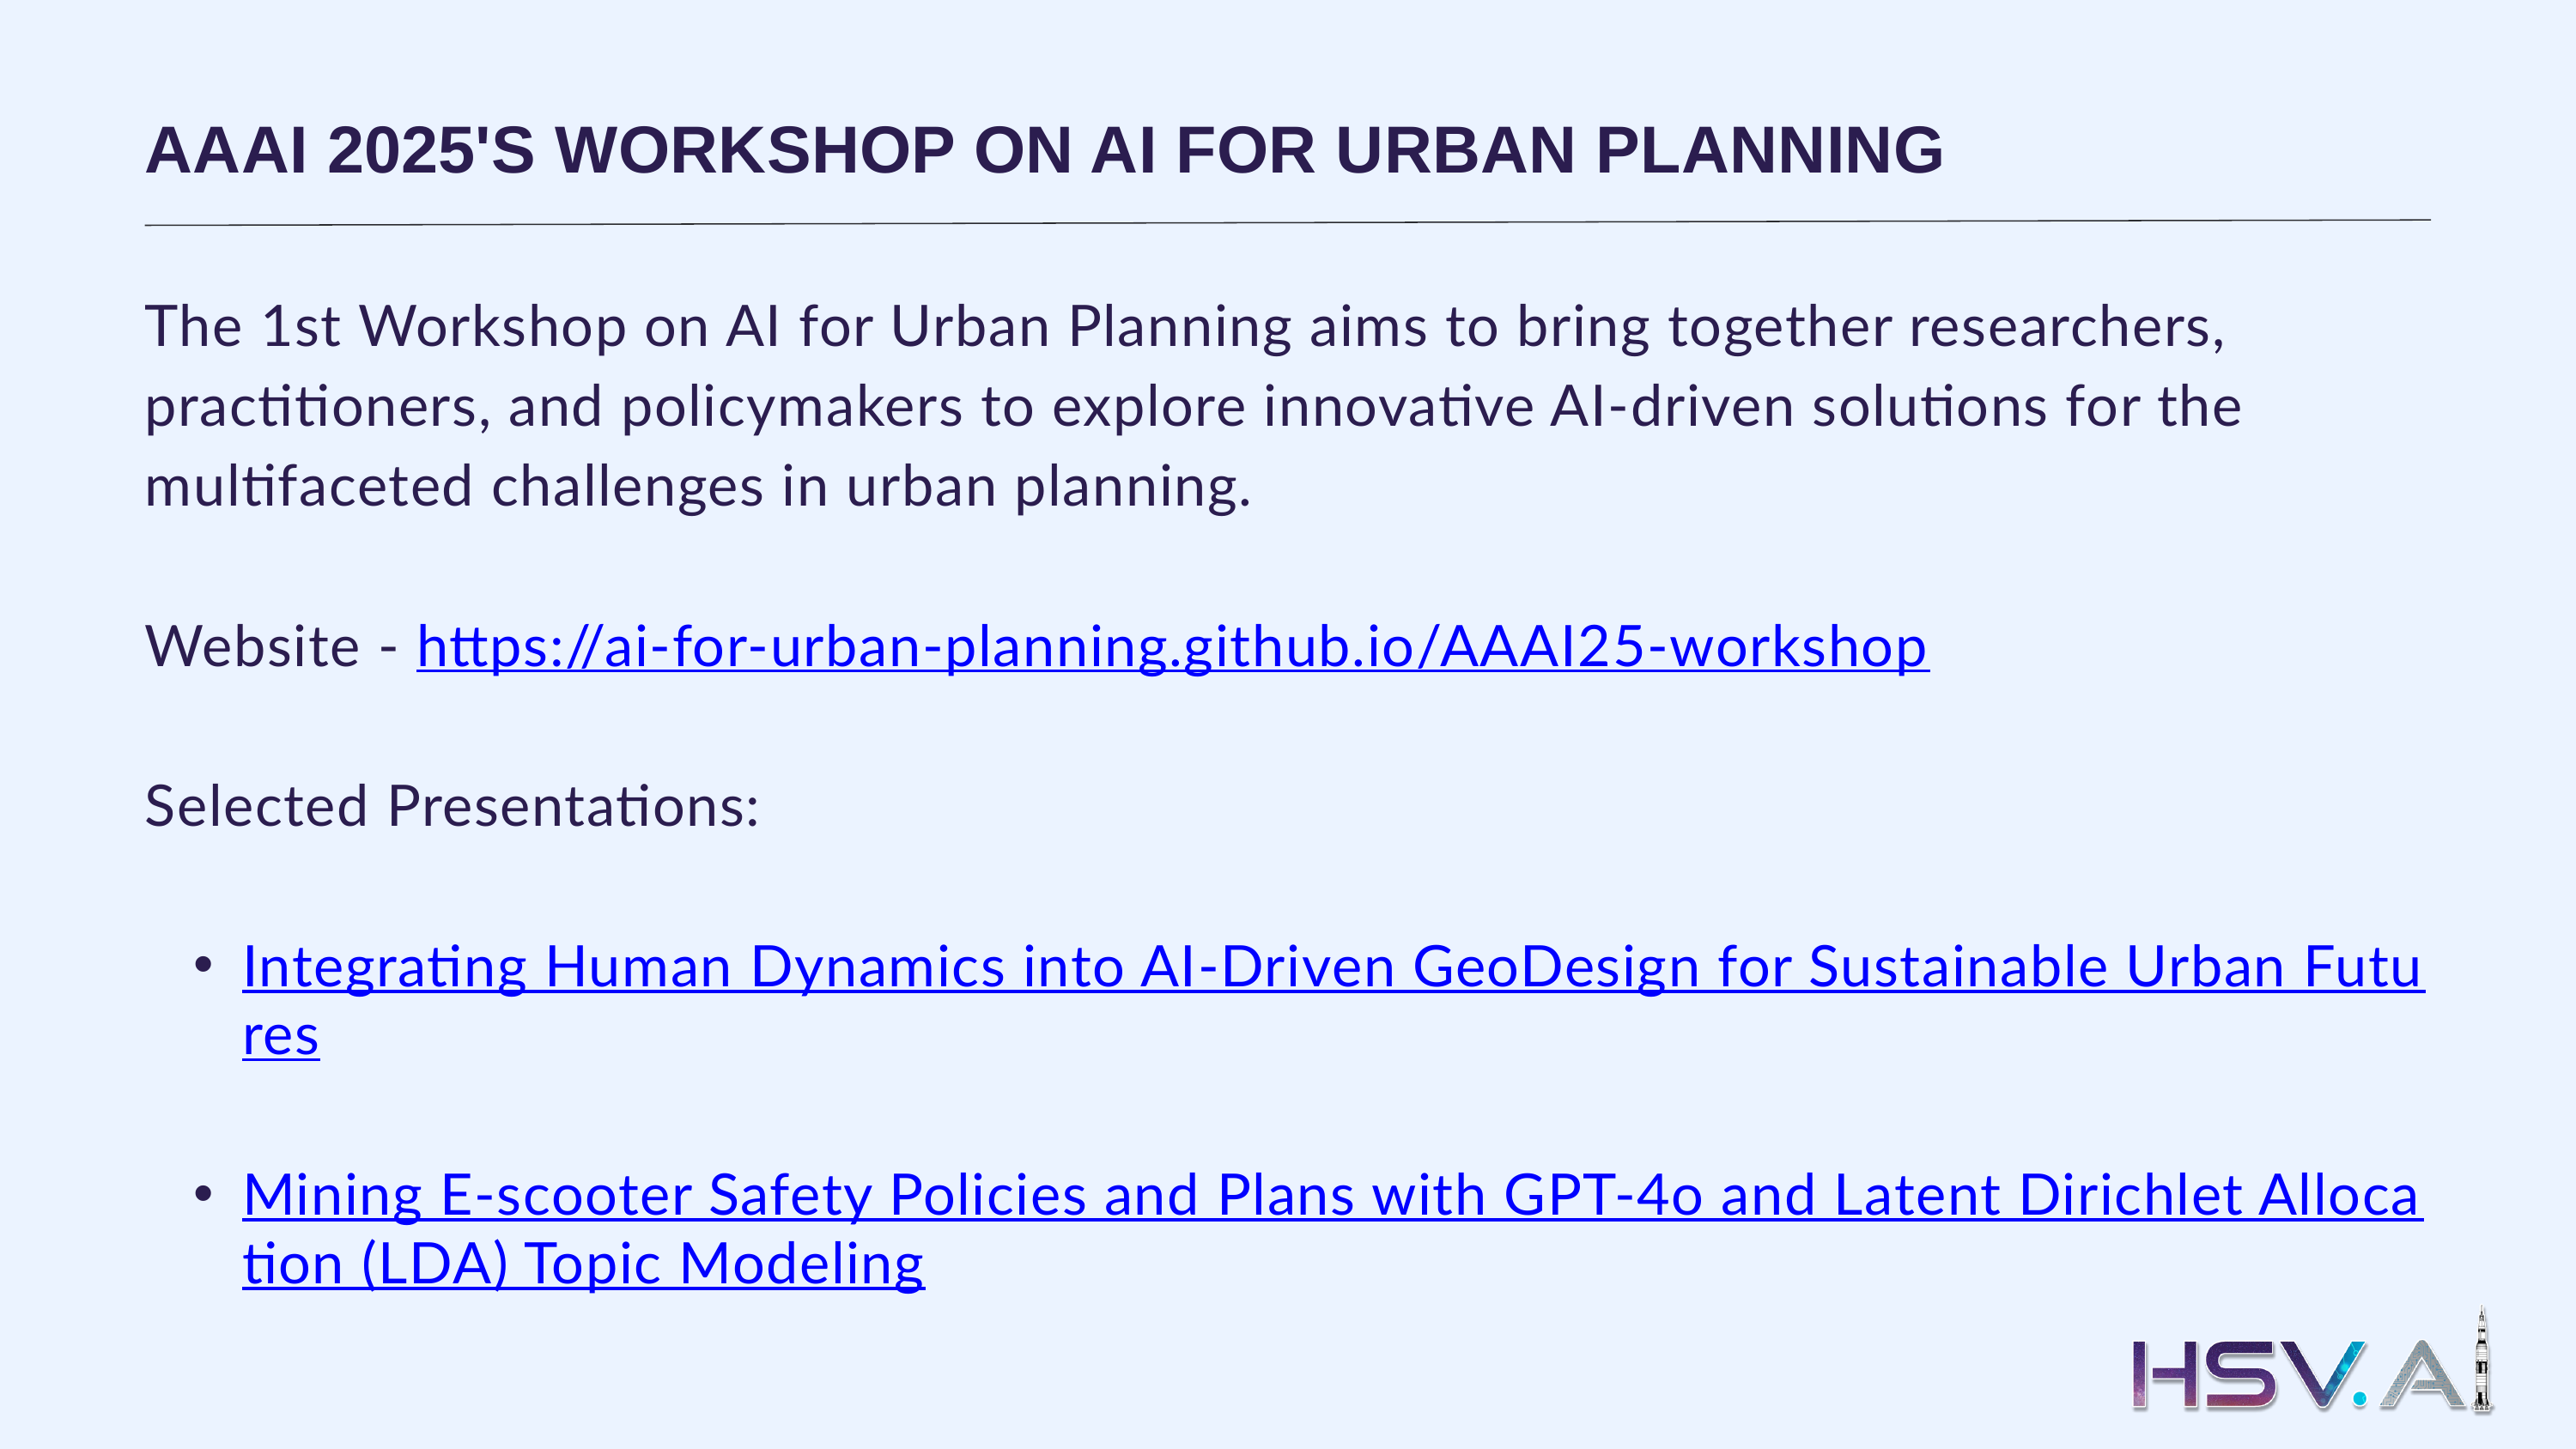

AAAI 2025'S WORKSHOP ON AI FOR URBAN PLANNING

The 1st Workshop on AI for Urban Planning aims to bring together researchers, practitioners, and policymakers to explore innovative AI-driven solutions for the multifaceted challenges in urban planning.

Website - https://ai-for-urban-planning.github.io/AAAI25-workshop

Selected Presentations:

Integrating Human Dynamics into AI-Driven GeoDesign for Sustainable Urban Futures

Mining E-scooter Safety Policies and Plans with GPT-4o and Latent Dirichlet Allocation (LDA) Topic Modeling